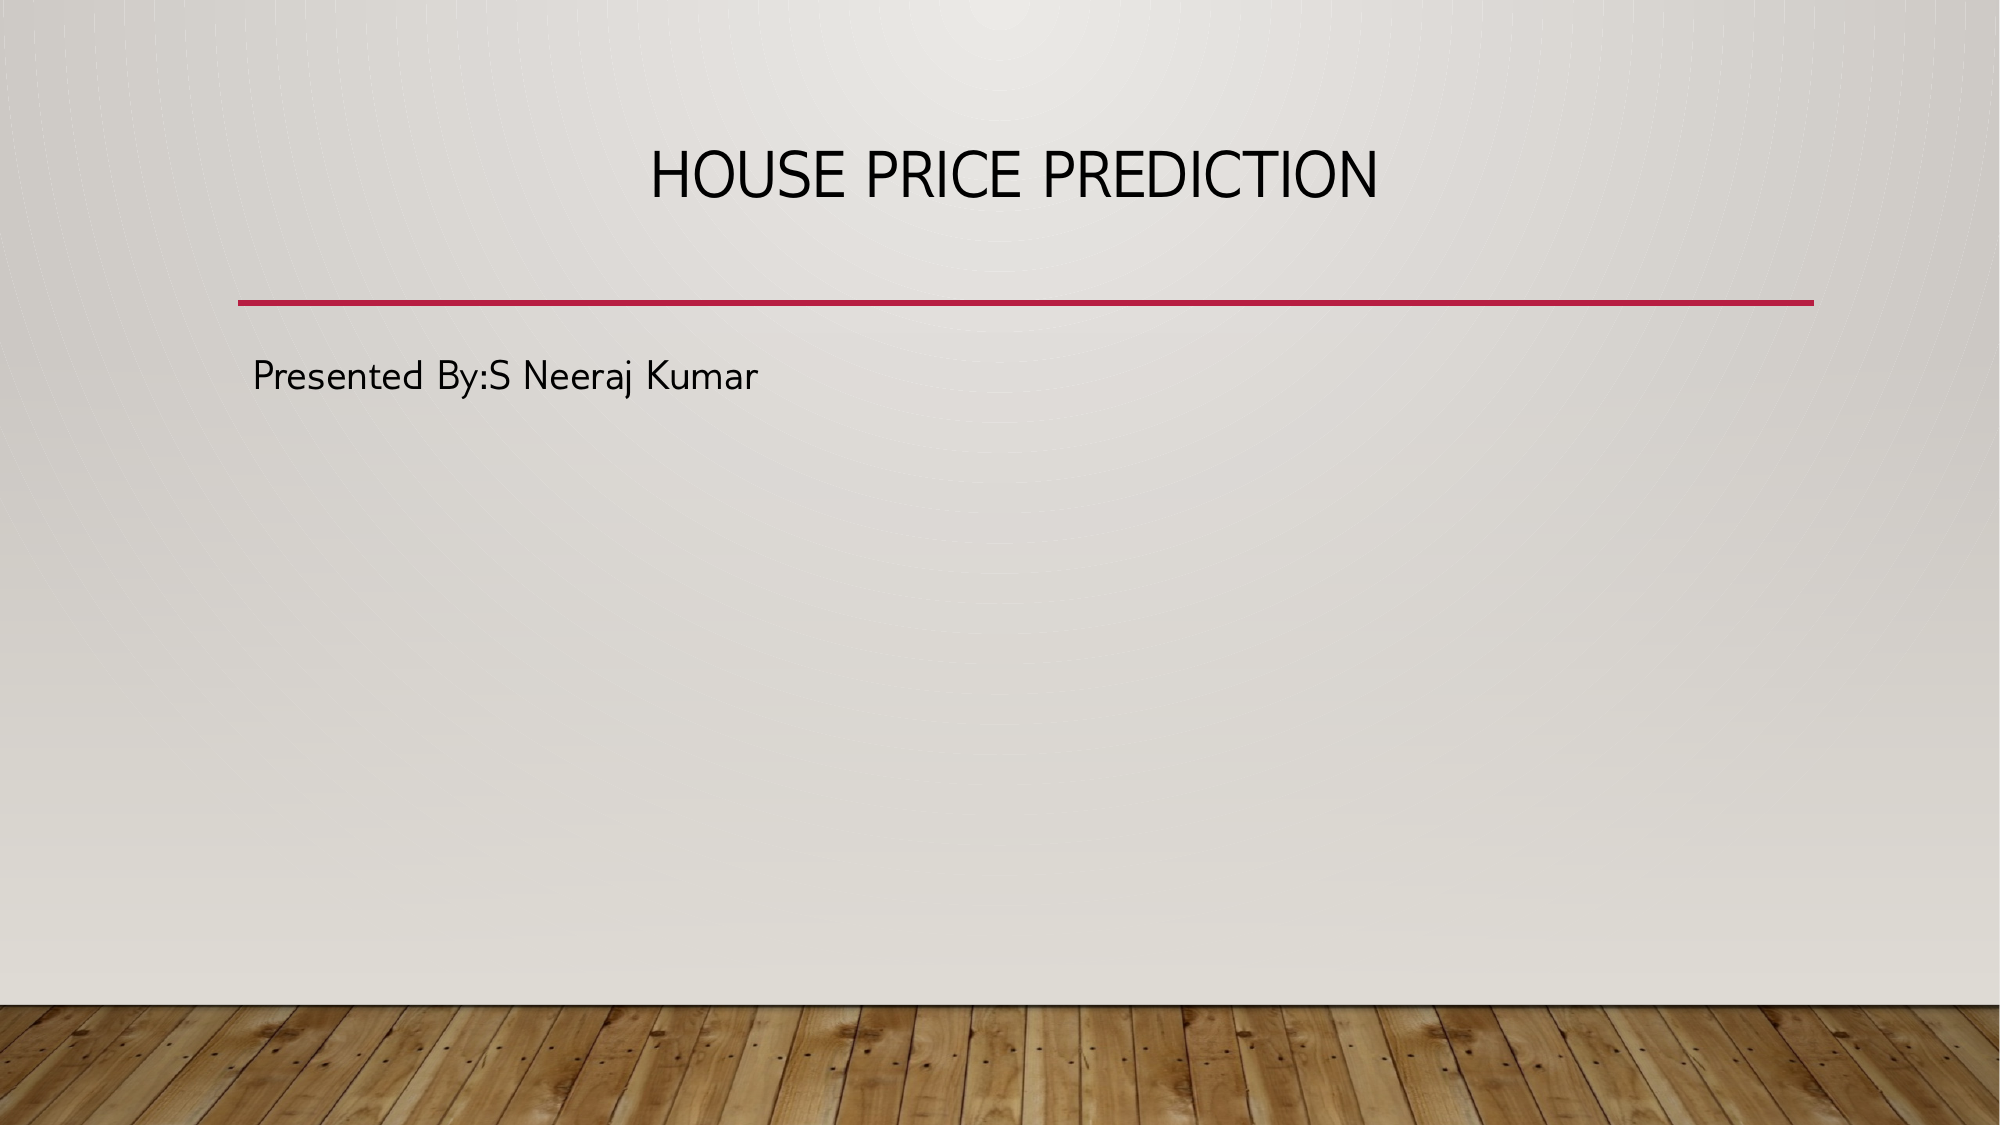

# House Price Prediction
Presented By:S Neeraj Kumar